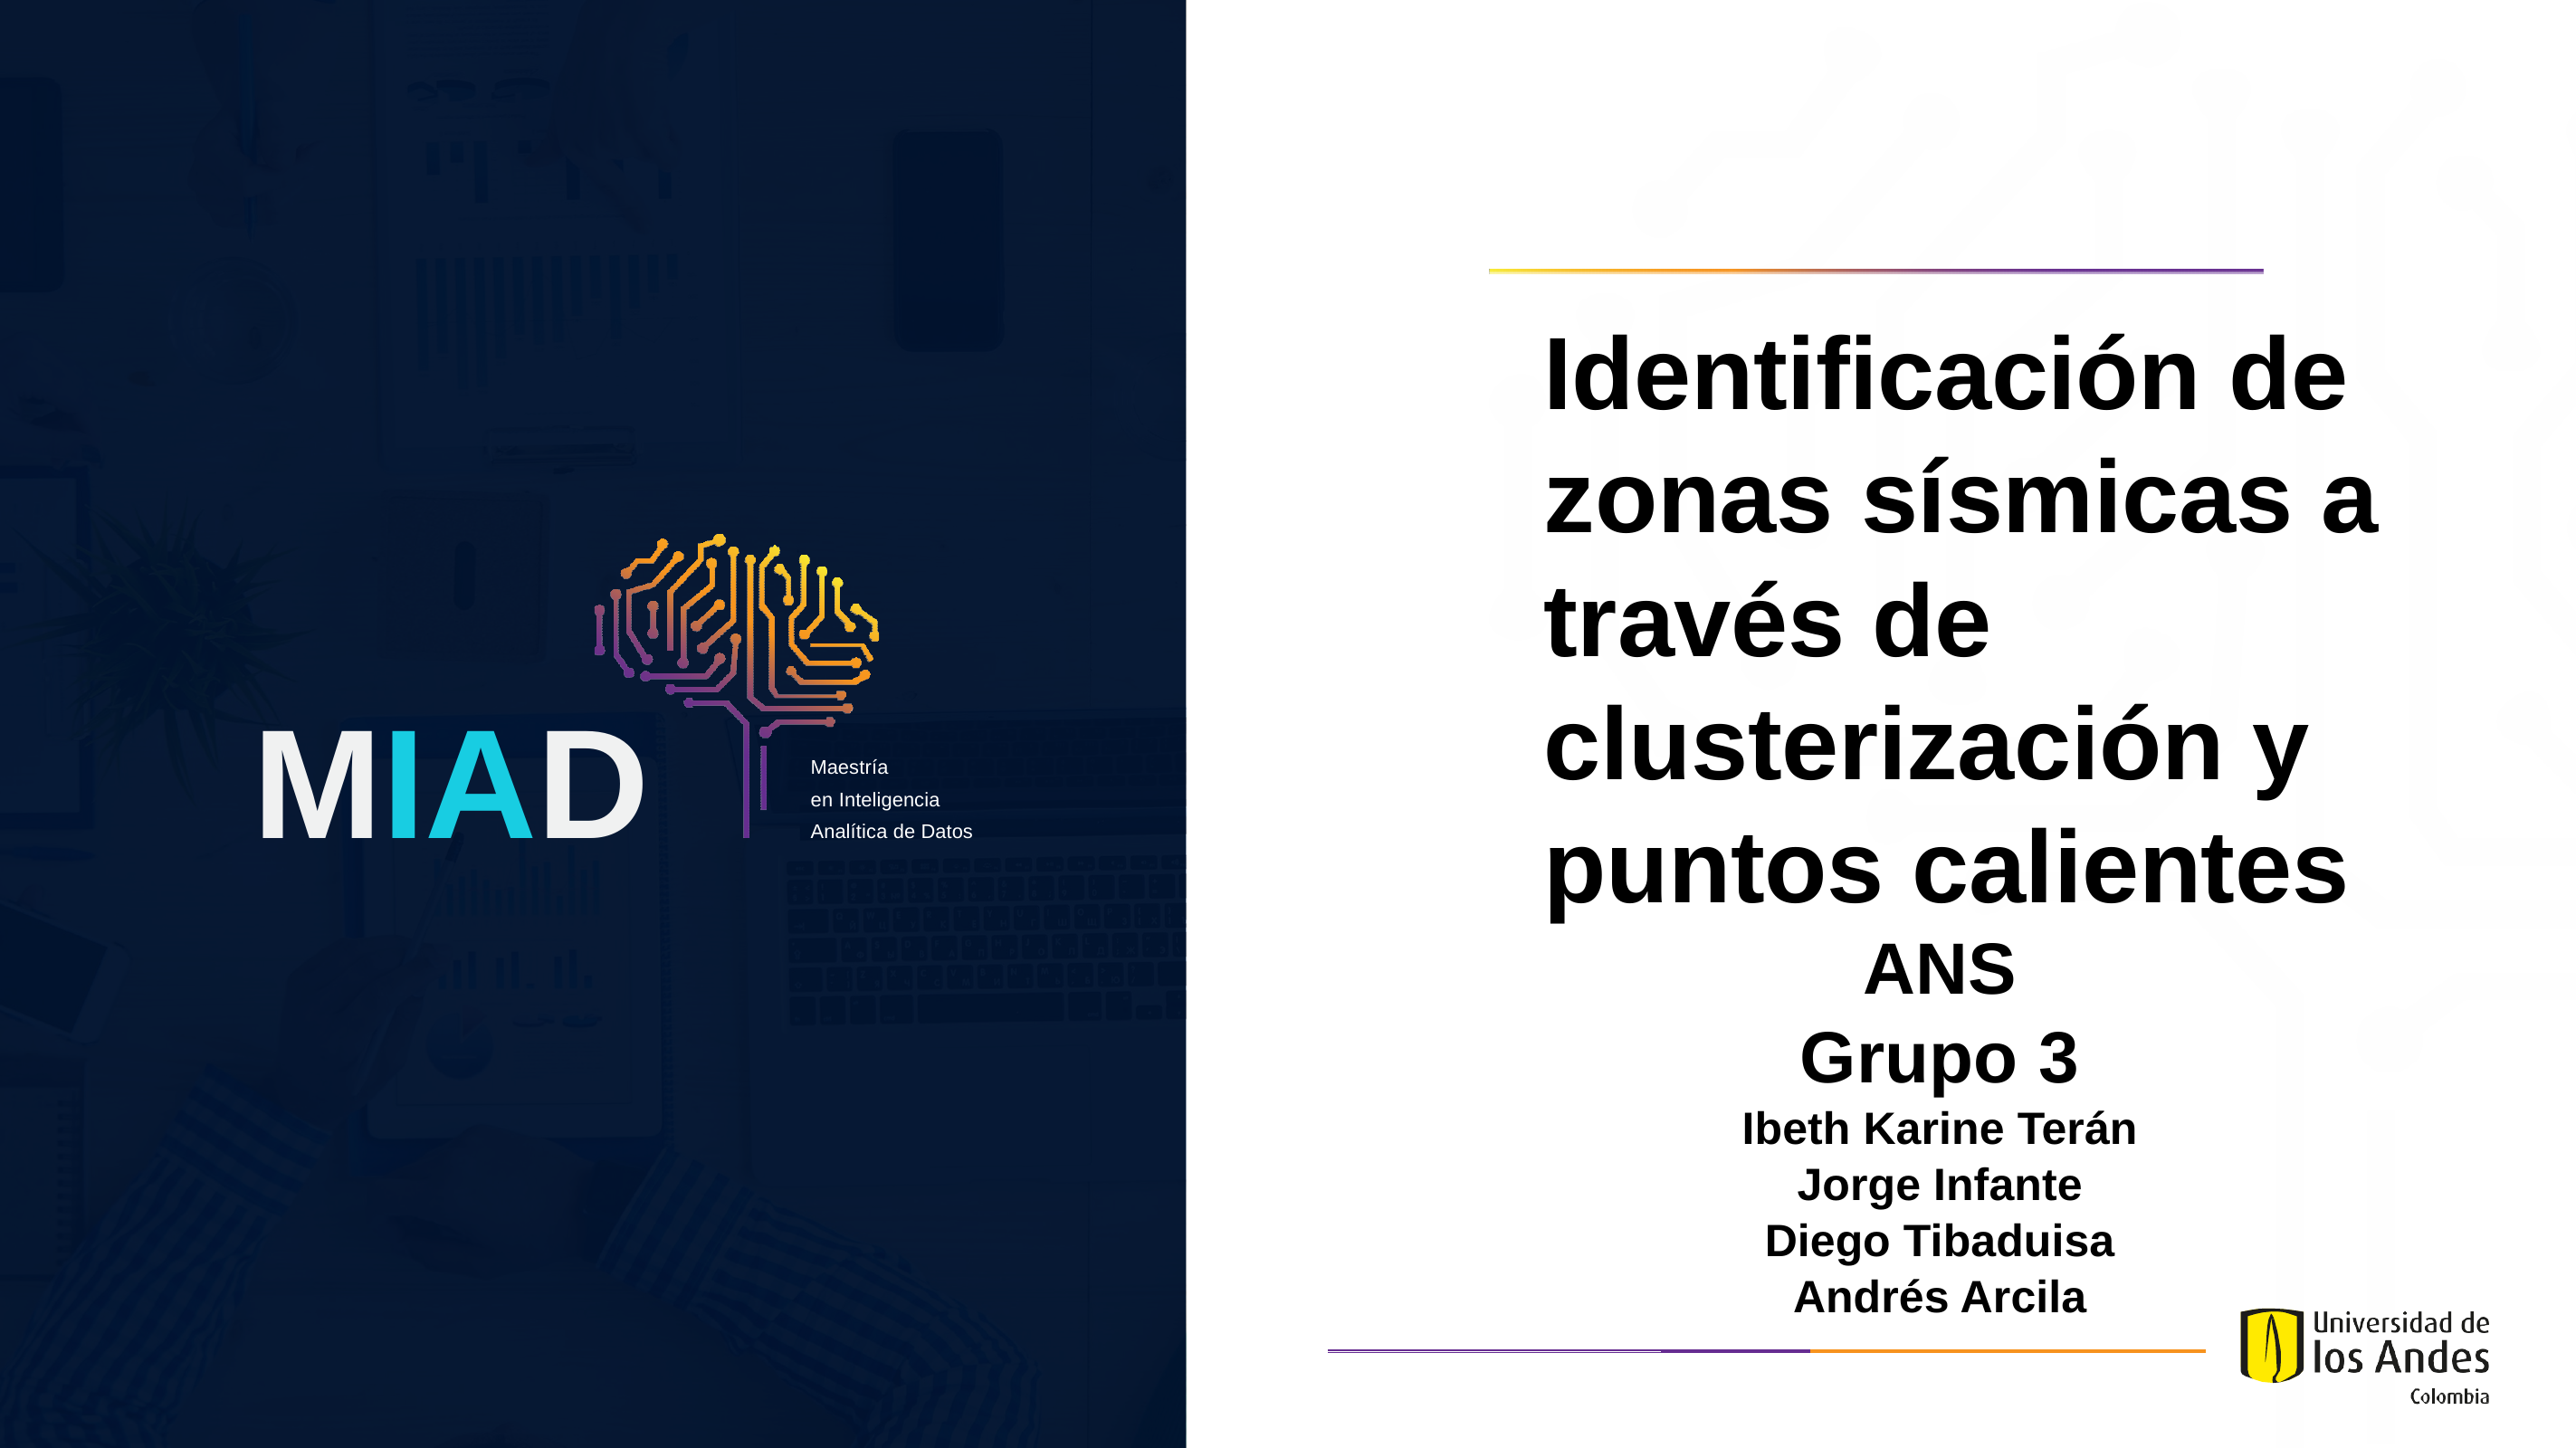

Identificación de zonas sísmicas a través de clusterización y puntos calientes

MIAD
Maestría
en Inteligencia  Analítica de Datos
ANS
Grupo 3
Ibeth Karine Terán
Jorge Infante
Diego Tibaduisa
Andrés Arcila